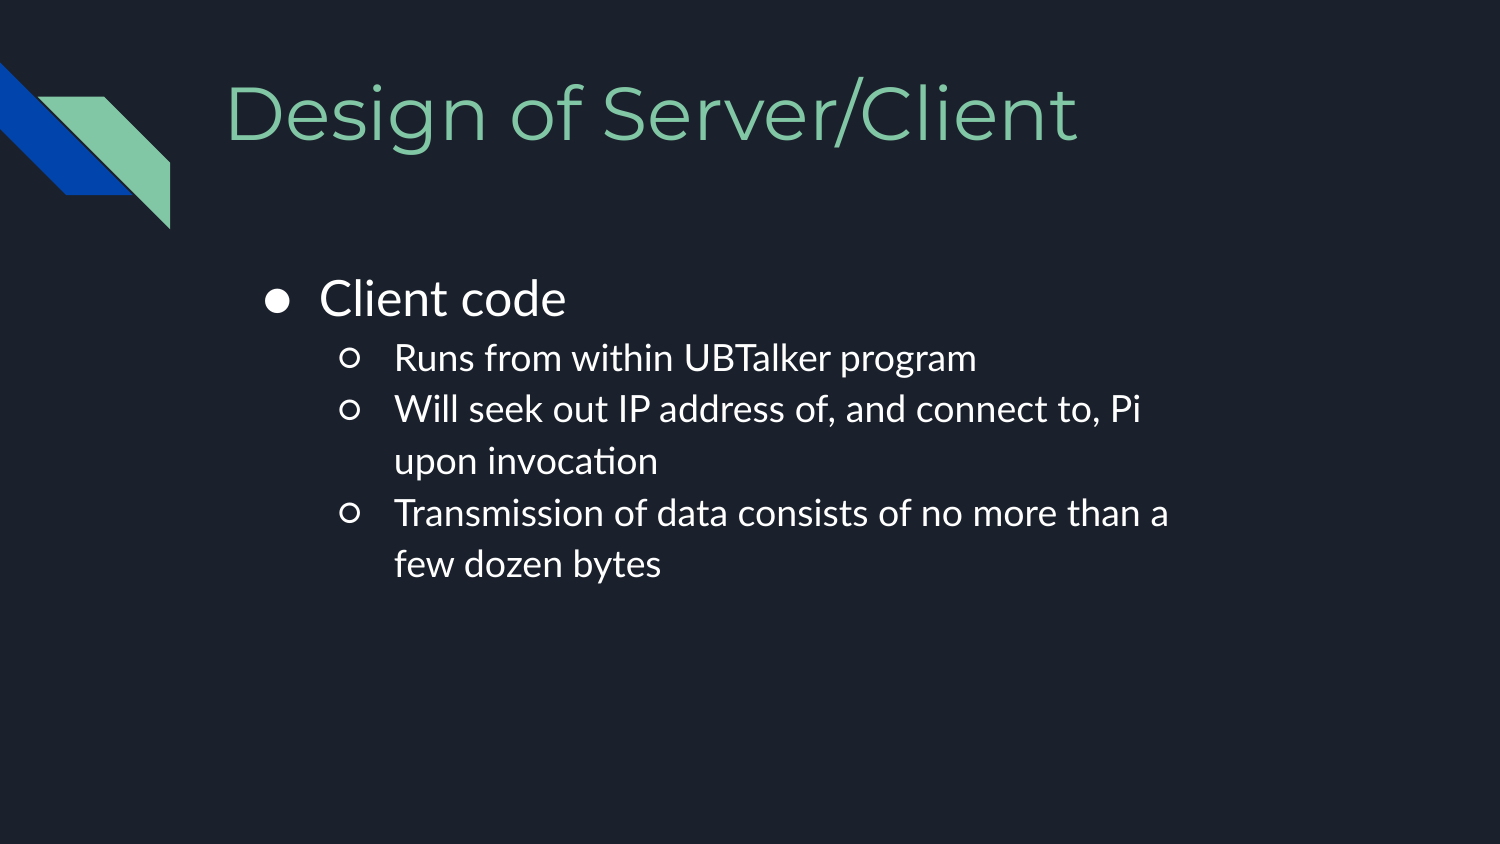

# Design of Server/Client
Client code
Runs from within UBTalker program
Will seek out IP address of, and connect to, Pi upon invocation
Transmission of data consists of no more than a few dozen bytes